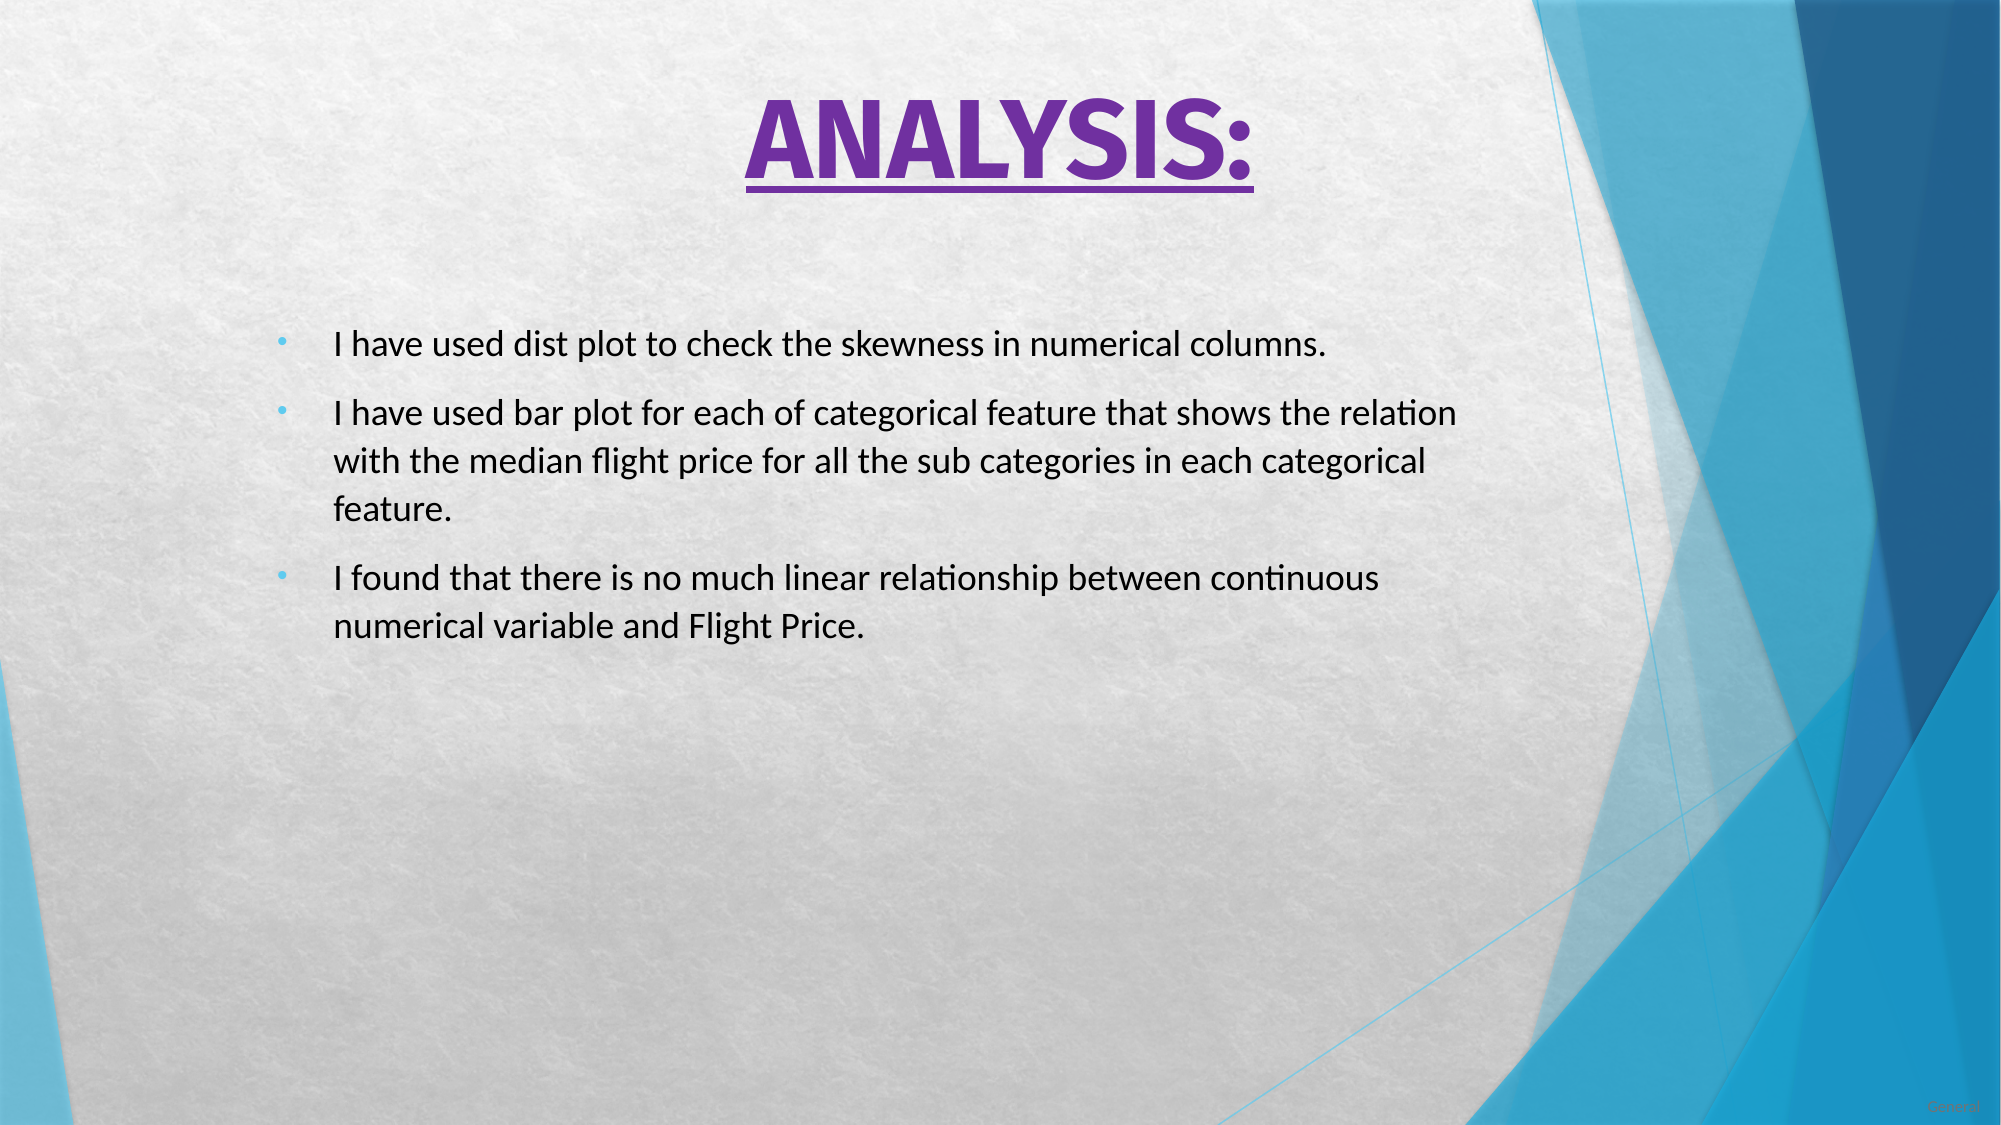

# ANALYSIS:
I have used dist plot to check the skewness in numerical columns.
I have used bar plot for each of categorical feature that shows the relation with the median flight price for all the sub categories in each categorical feature.
I found that there is no much linear relationship between continuous numerical variable and Flight Price.